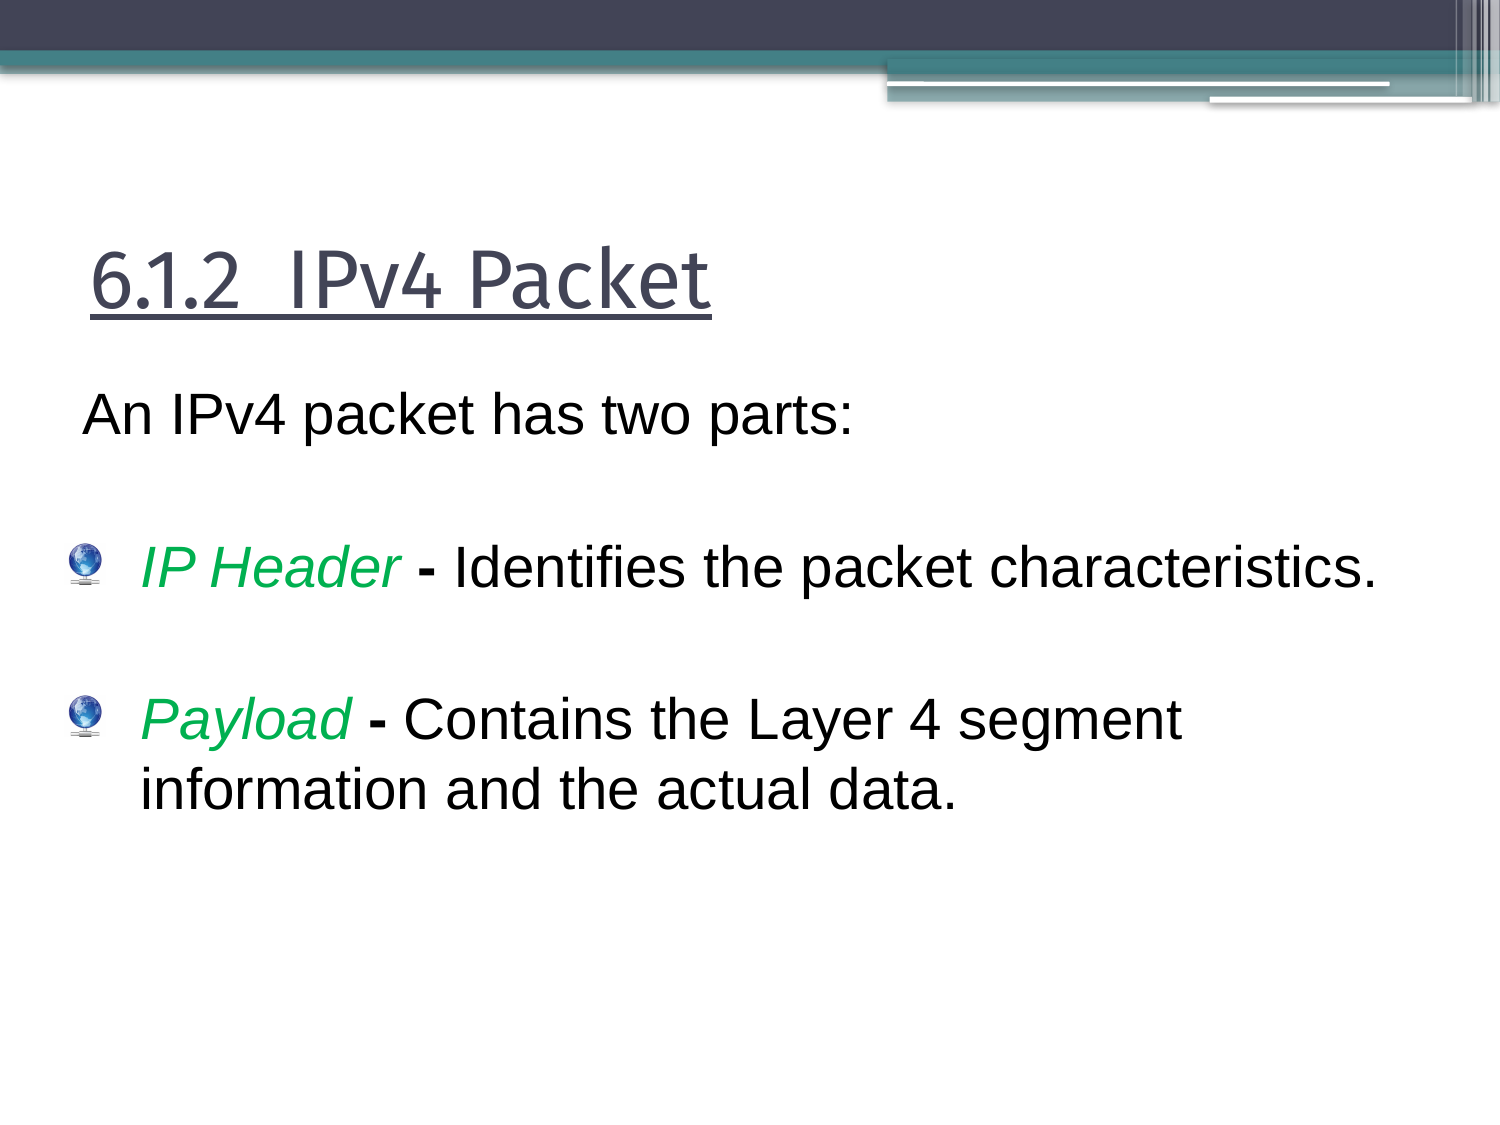

# 6.1.2  IPv4 Packet
An IPv4 packet has two parts:

IP Header - Identifies the packet characteristics.

Payload - Contains the Layer 4 segment information and the actual data.